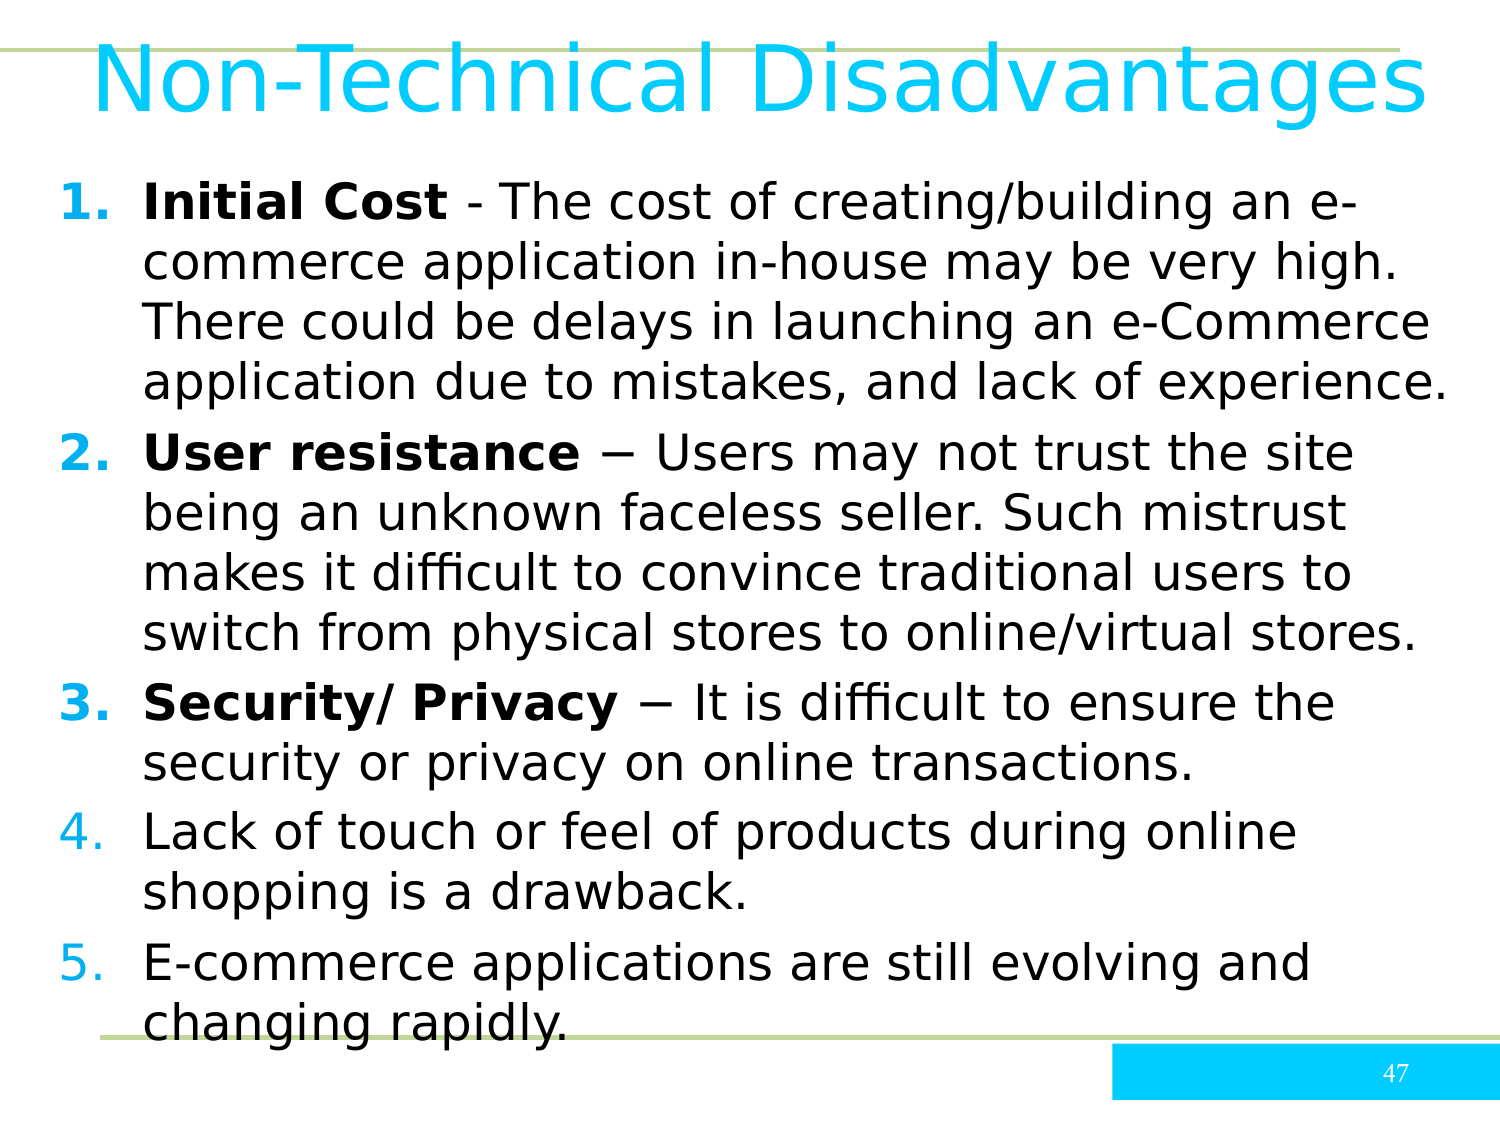

# Non-Technical Disadvantages
Initial Cost - The cost of creating/building an e-commerce application in-house may be very high. There could be delays in launching an e-Commerce application due to mistakes, and lack of experience.
User resistance − Users may not trust the site being an unknown faceless seller. Such mistrust makes it difficult to convince traditional users to switch from physical stores to online/virtual stores.
Security/ Privacy − It is difficult to ensure the security or privacy on online transactions.
Lack of touch or feel of products during online shopping is a drawback.
E-commerce applications are still evolving and changing rapidly.
47